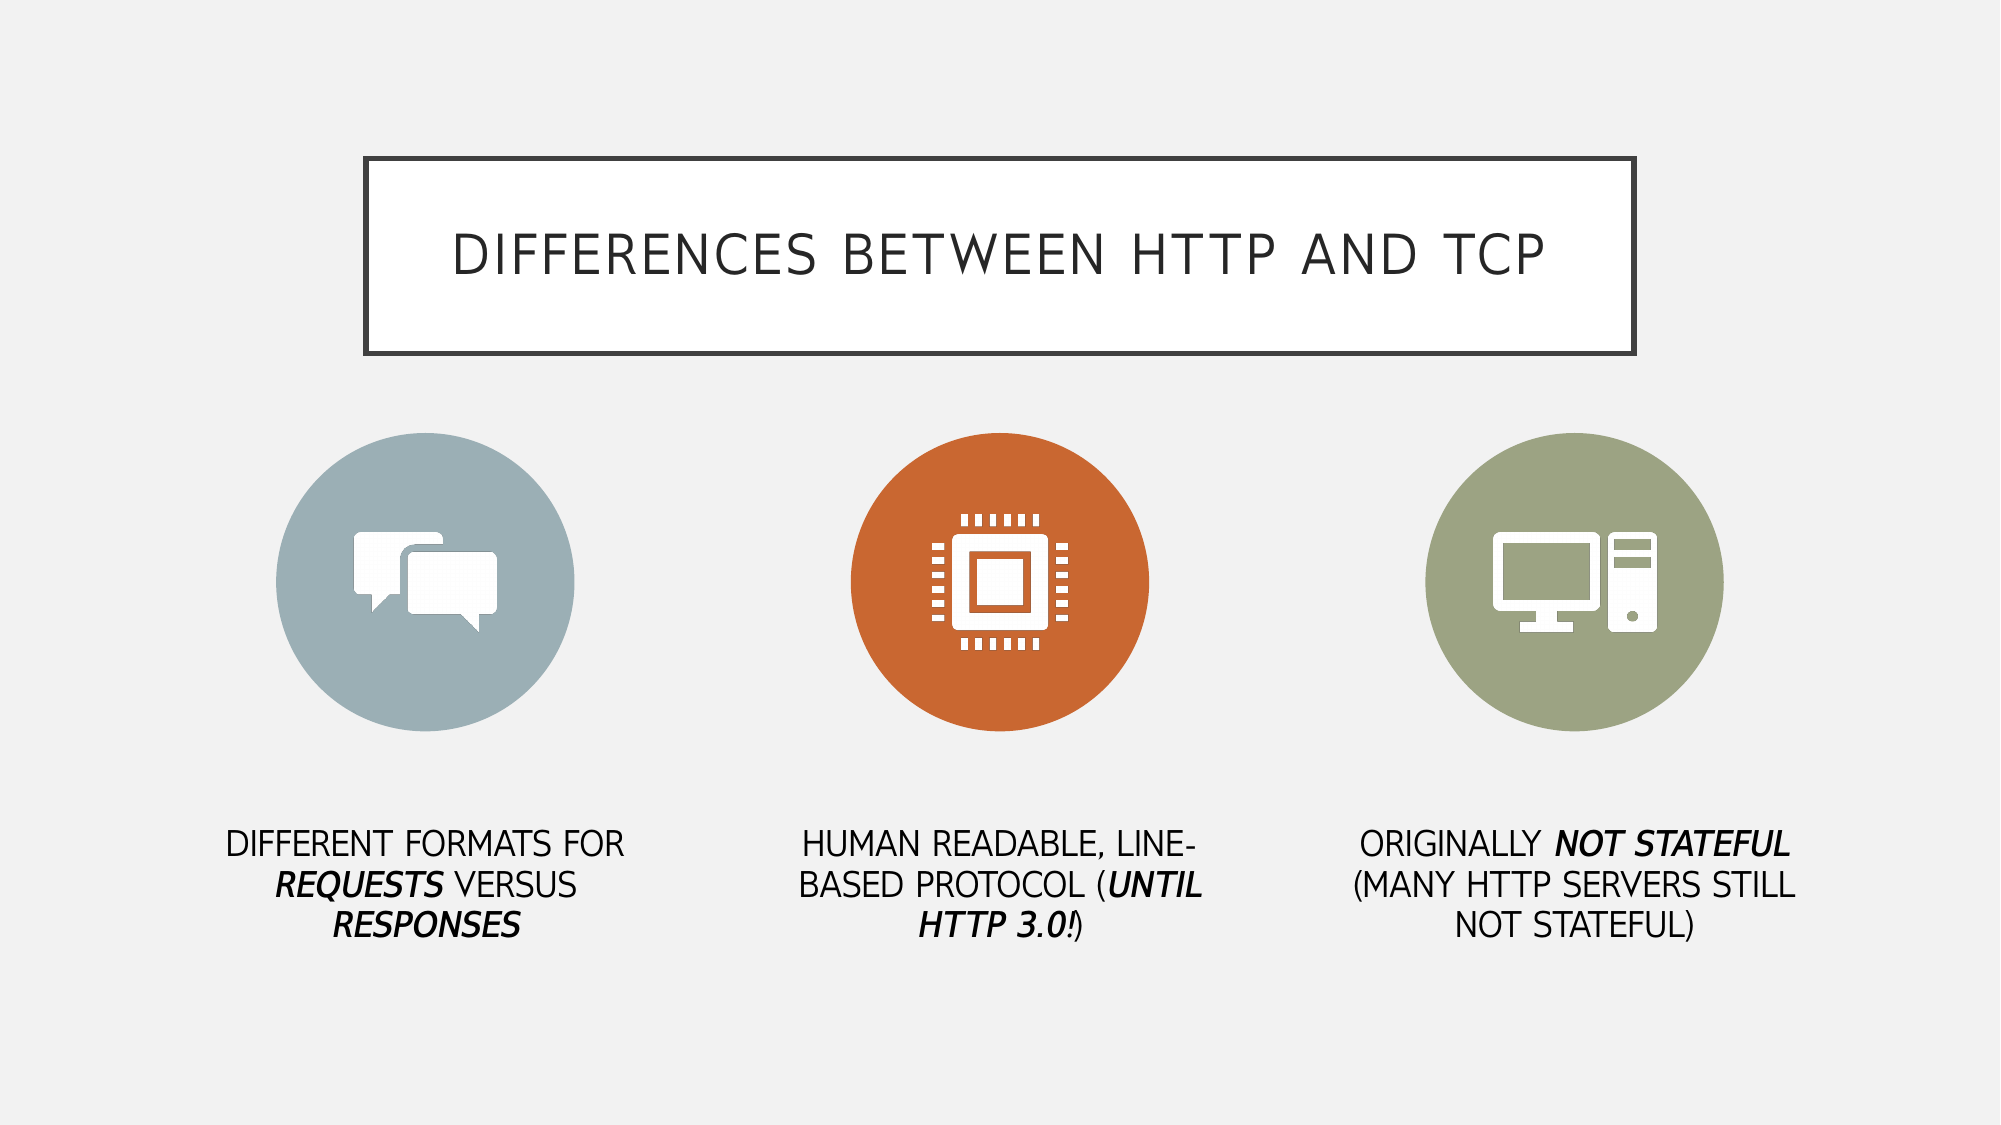

# Differences between HTTP and TCP
Different formats for requests versus responses
Human readable, line-based protocol (until HTTP 3.0!)
Originally not stateful (many HTTP servers still not stateful)